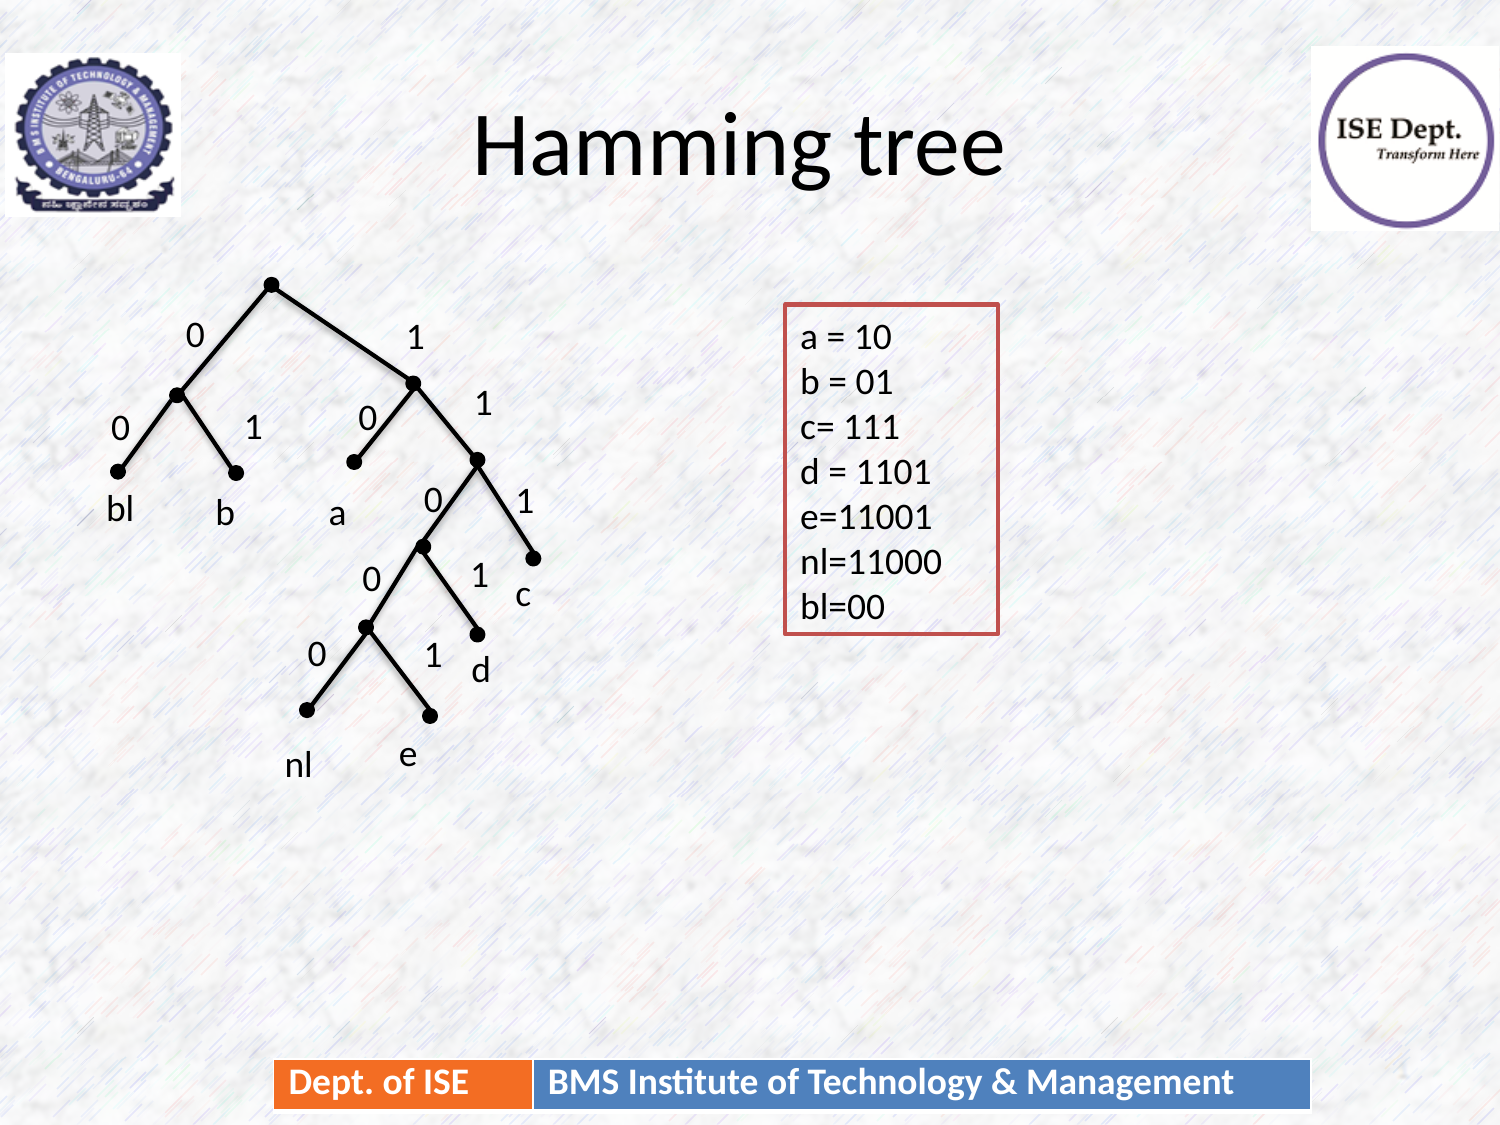

# Hamming tree

0
1
a = 10
b = 01
c= 111
d = 1101
e=11001
nl=11000
bl=00
1

0

1
0

0
1
bl
b
a

1
0

c

0
1

d

e
nl
50